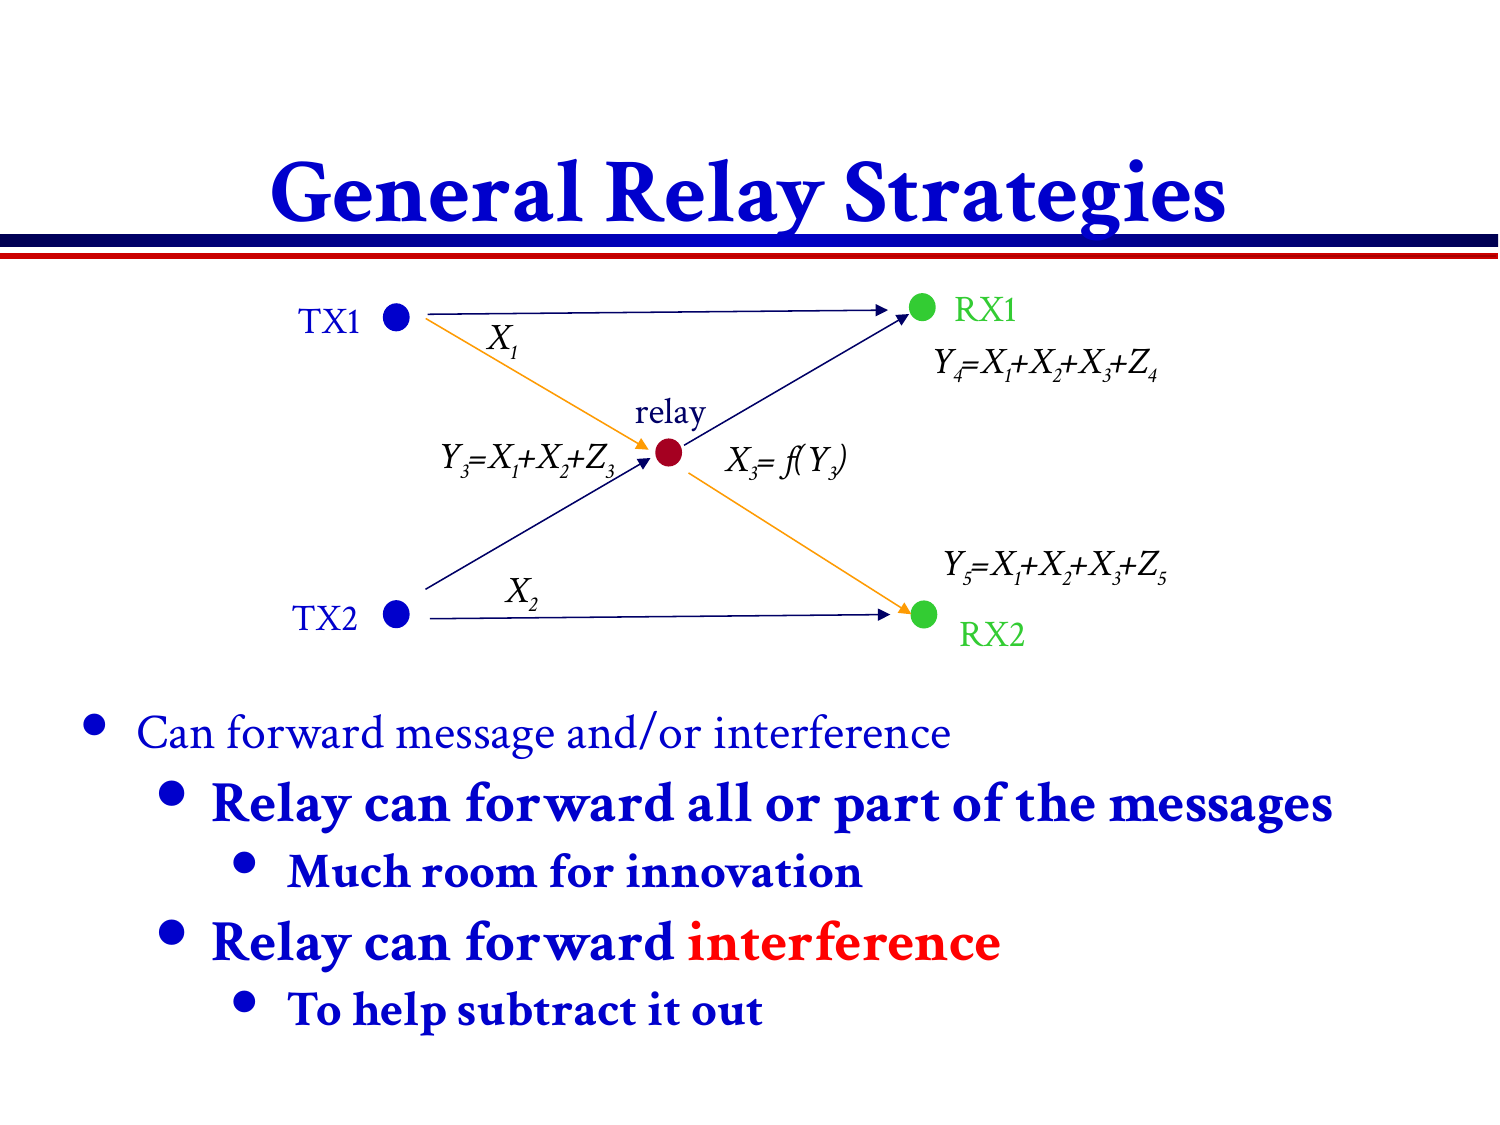

# General Relay Strategies
RX1
TX1

X1

Y4=X1+X2+X3+Z4
relay
Y3=X1+X2+Z3
X3= f(Y3)

Y5=X1+X2+X3+Z5
X2
TX2

RX2

Can forward message and/or interference
Relay can forward all or part of the messages
Much room for innovation
Relay can forward interference
To help subtract it out